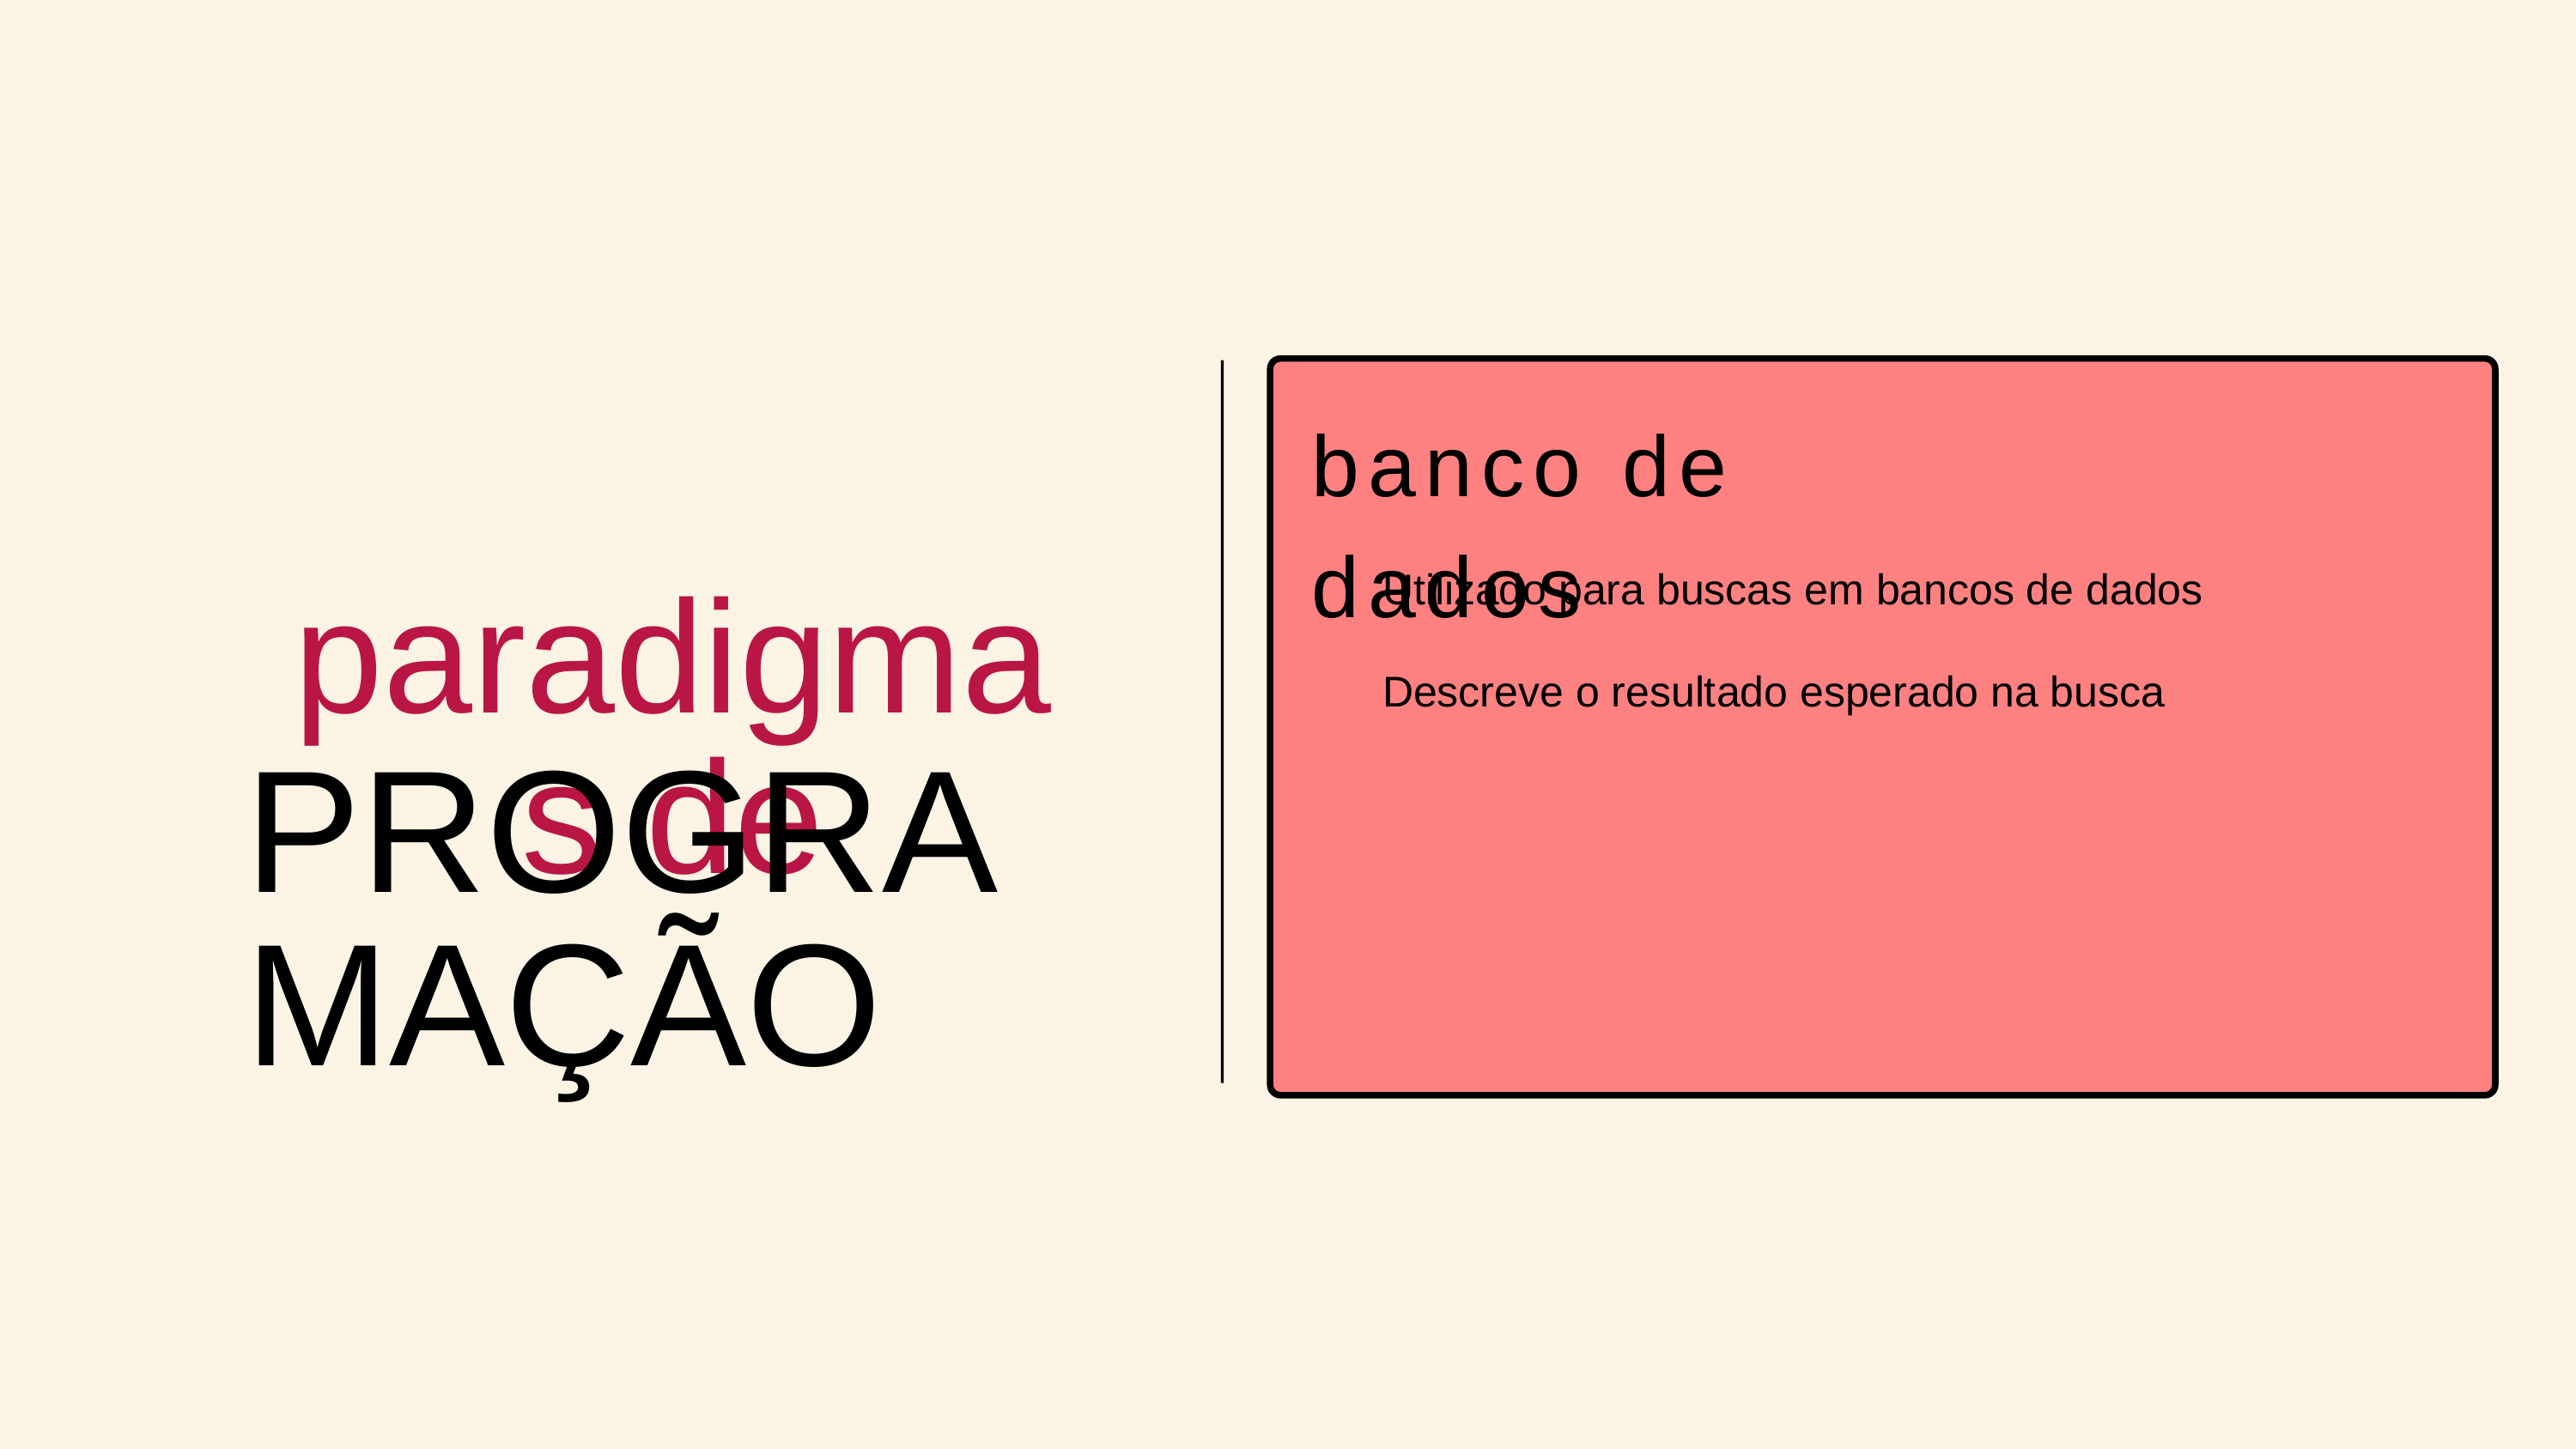

registro
banco de dados

DEclarativo
Utilizado para buscas em bancos de dados
+procedimento
paradigmas de

Descreve o resultado esperado na busca

IMPERATIVO

+escopo
PROGRAMAÇÃO

oRIENTADO A OBJETOS

bANCO DE dADOS
FUNCIONAL

+busca